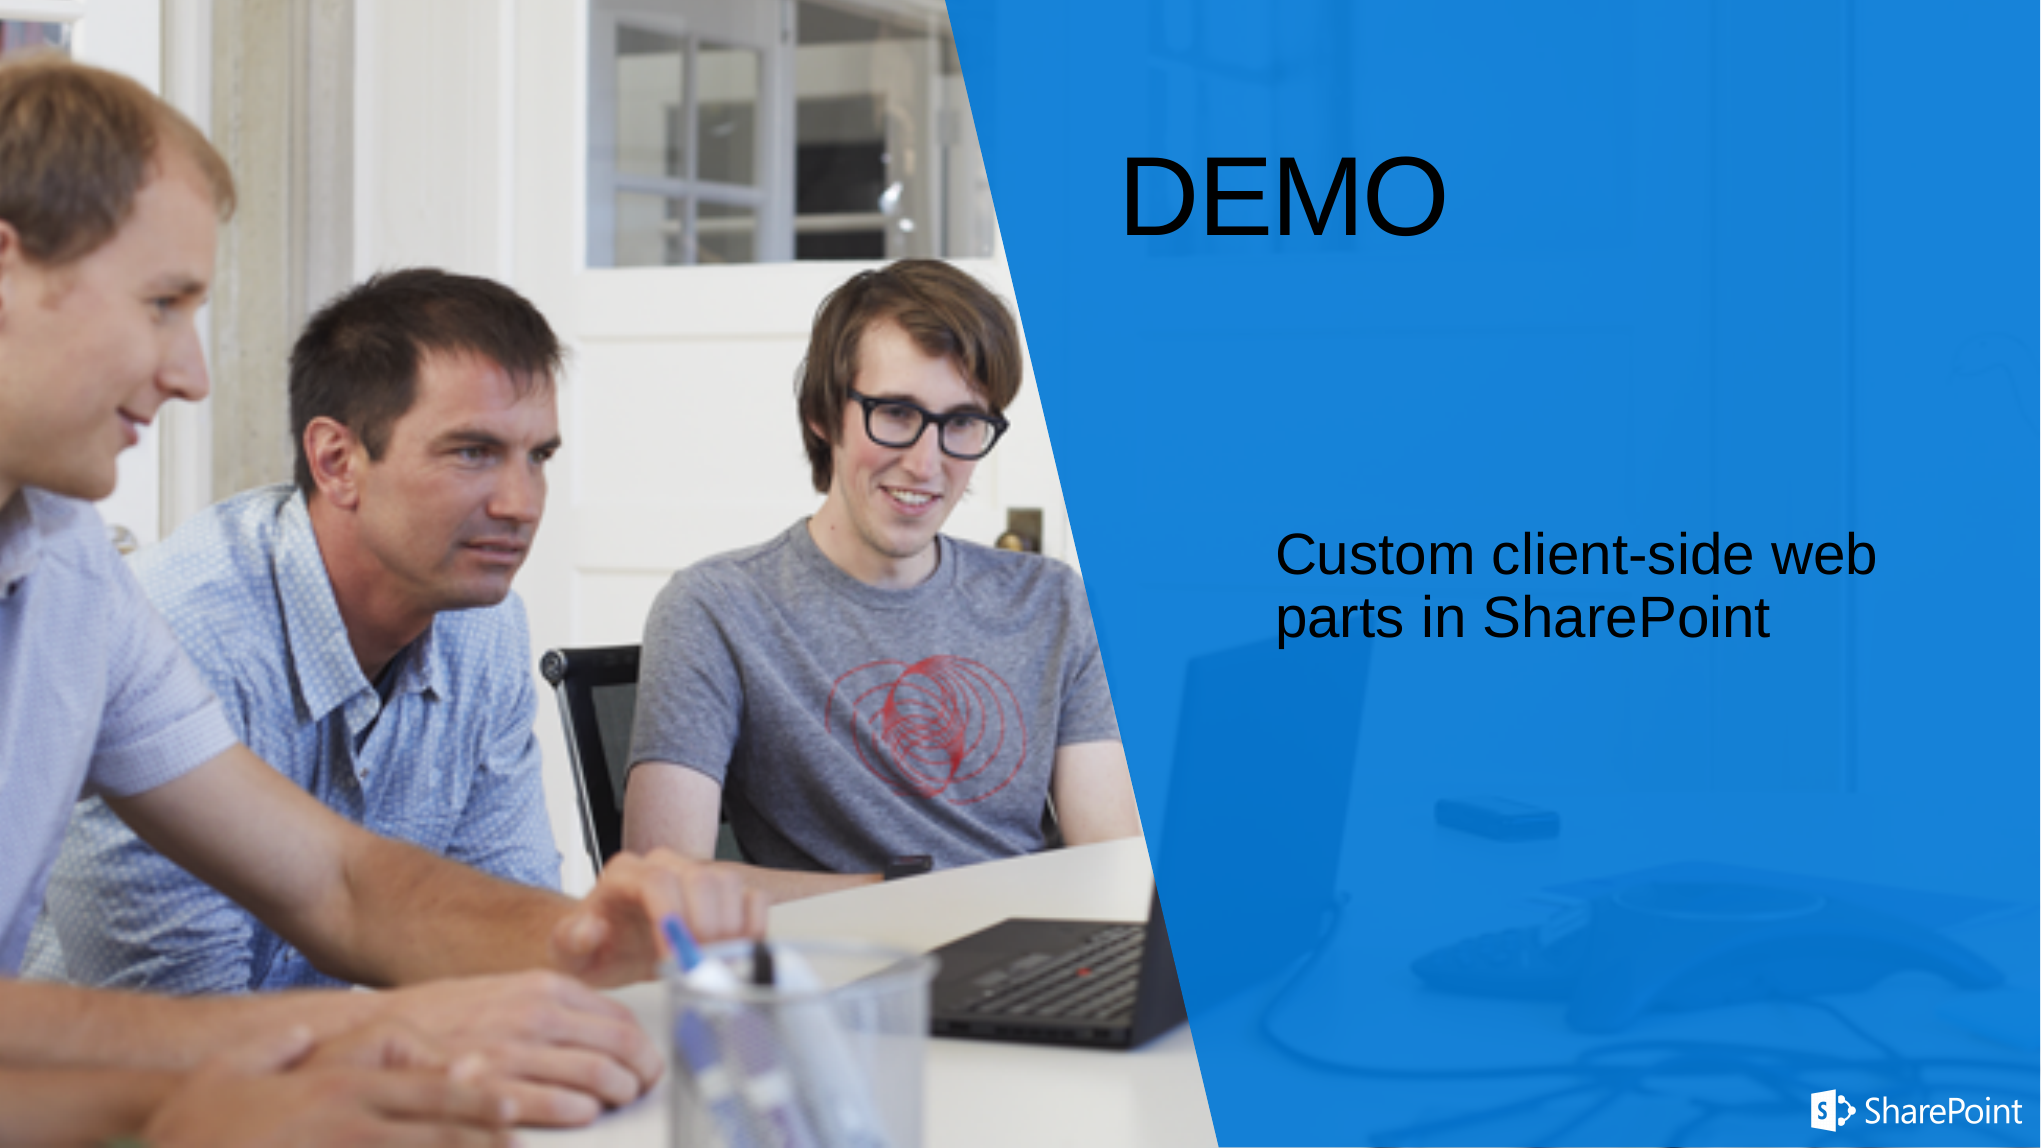

# DEMO
Custom client-side web parts in SharePoint